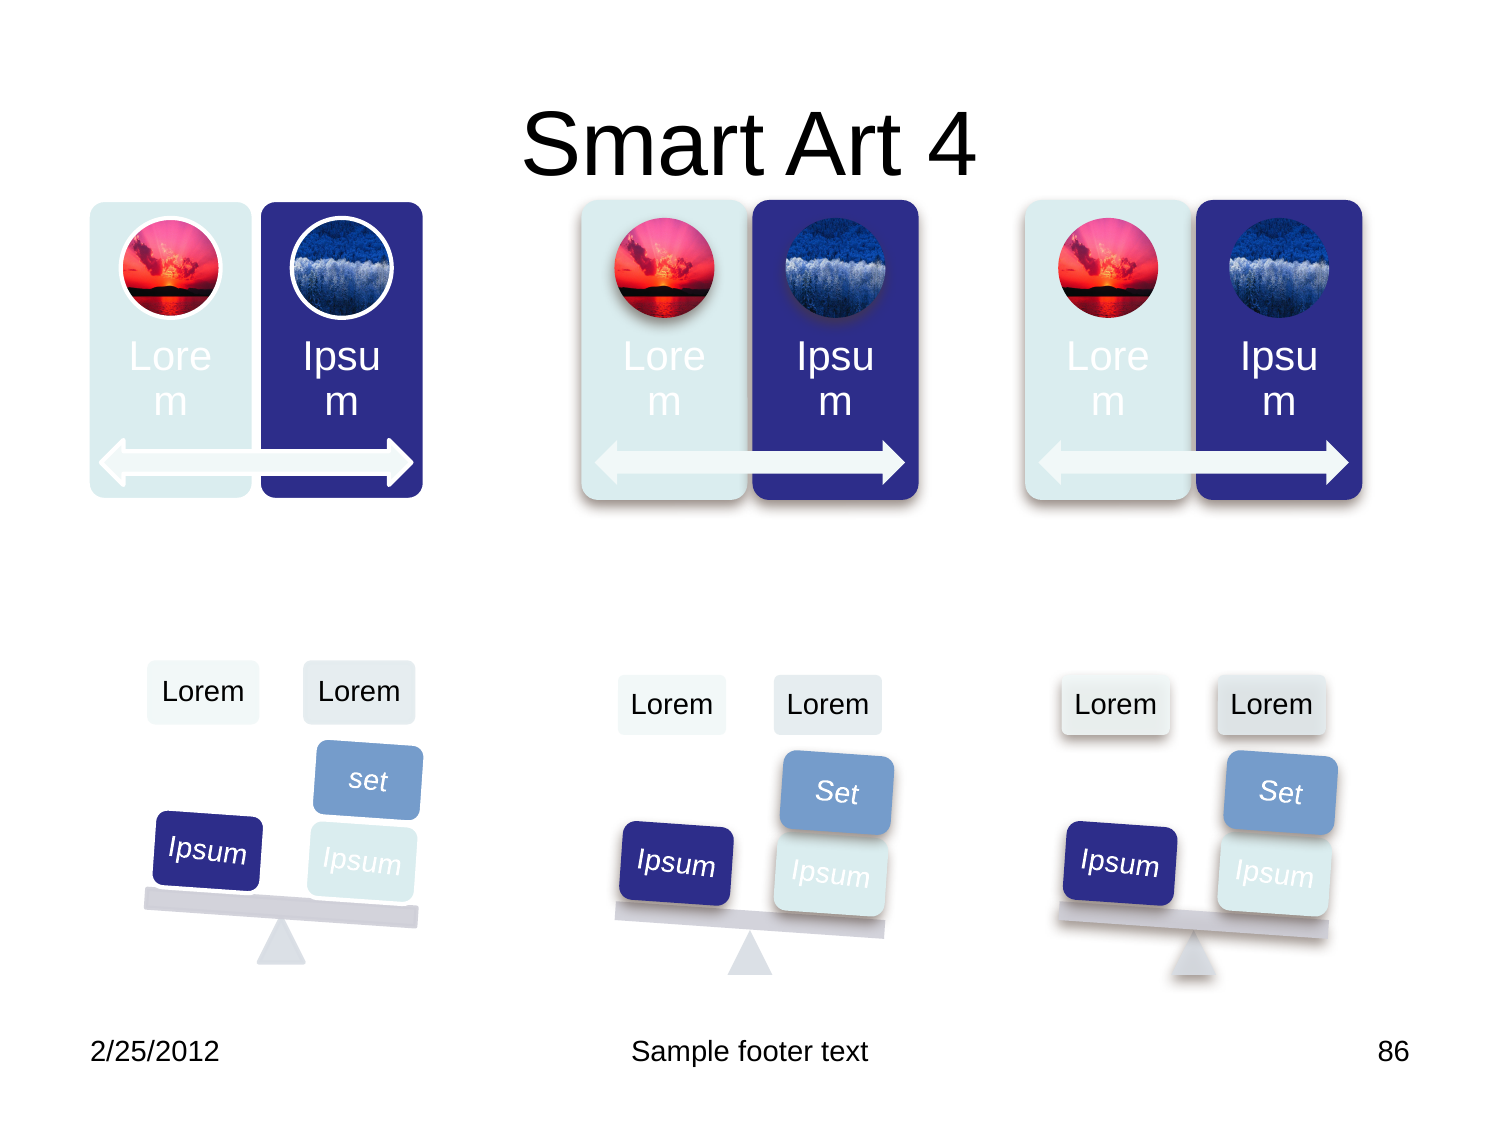

# Smart Art 4
Lorem
Ipsum
Lorem
Ipsum
Lorem
Ipsum
Lorem
Lorem
Ipsum
set
Ipsum
Lorem
Lorem
Ipsum
Set
Ipsum
Lorem
Lorem
Ipsum
Set
Ipsum
2/25/2012
Sample footer text
86